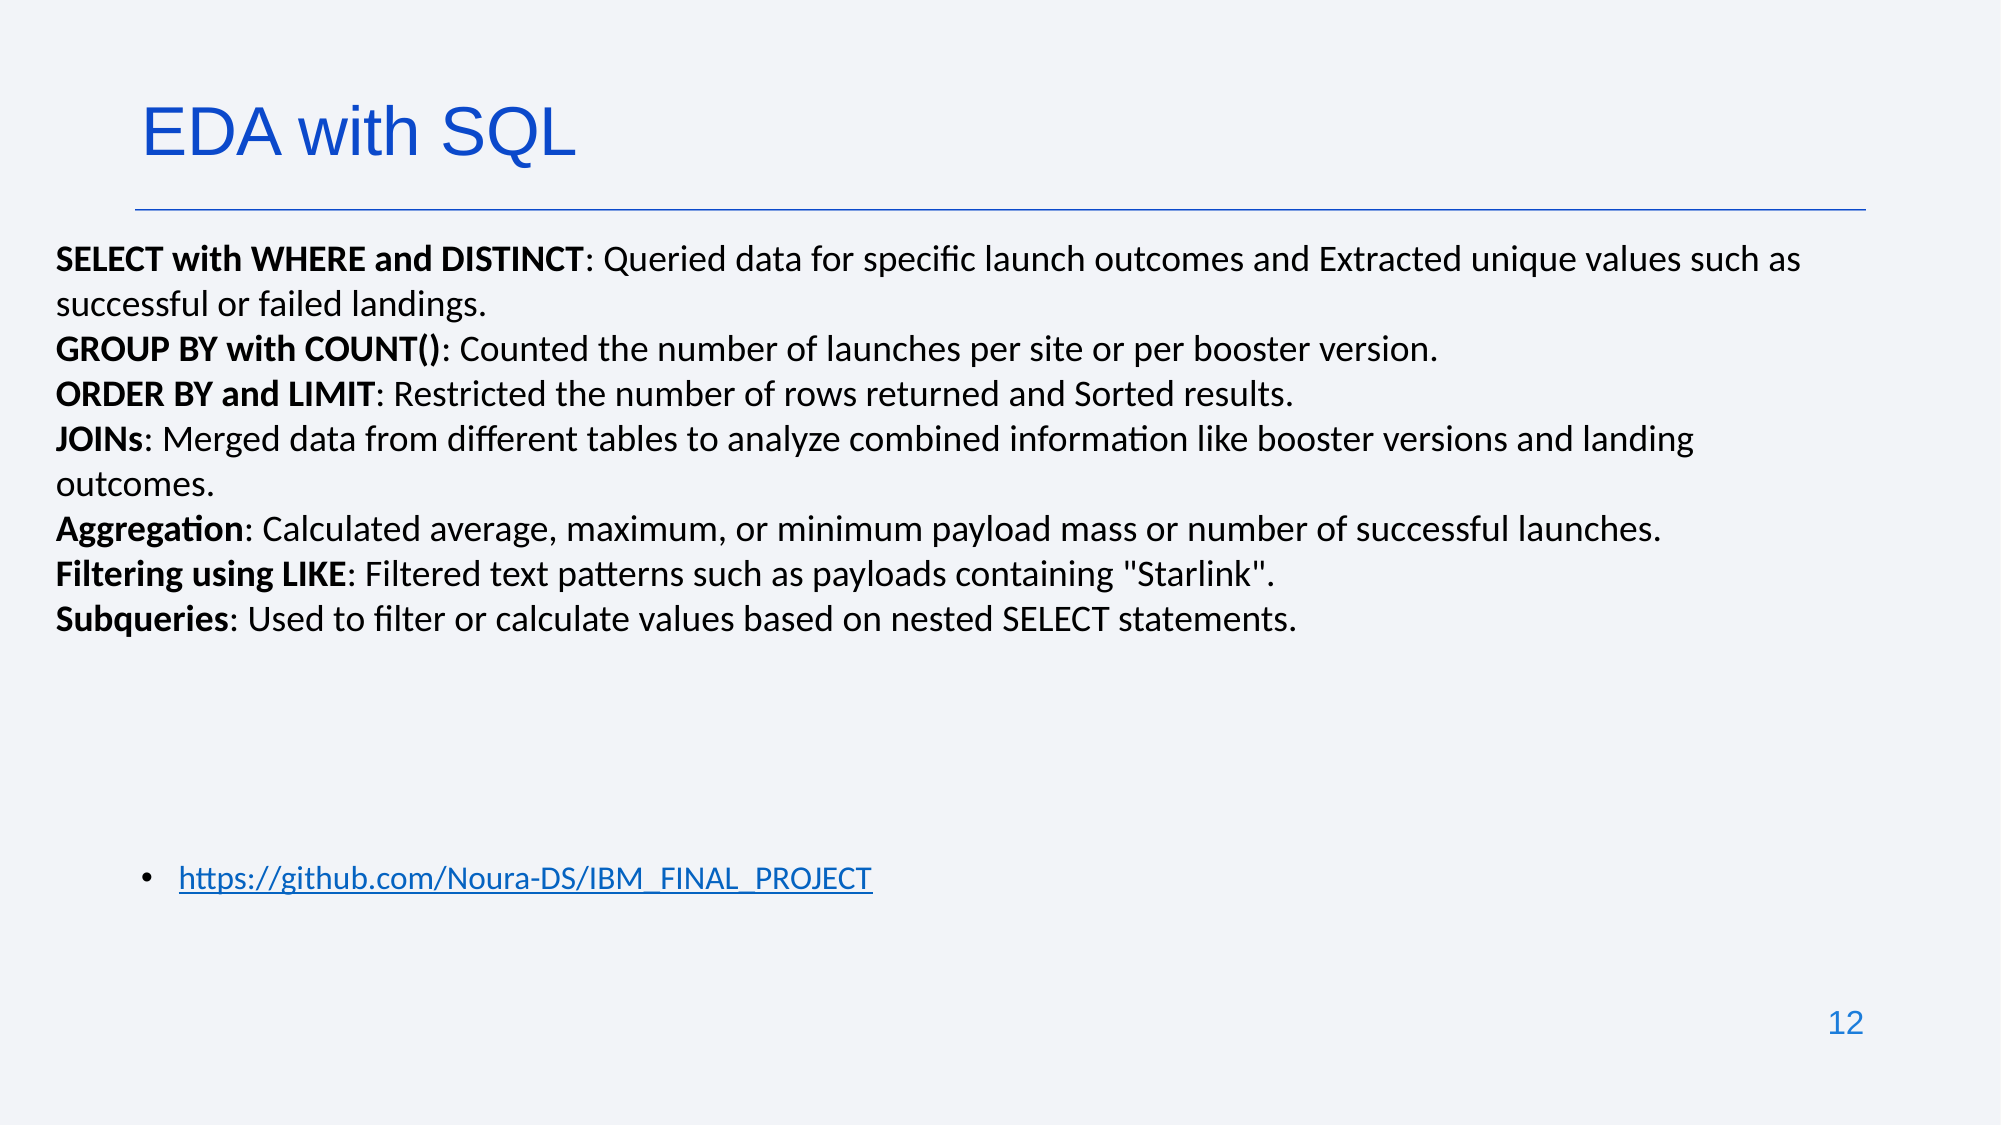

EDA with SQL
SELECT with WHERE and DISTINCT: Queried data for specific launch outcomes and Extracted unique values such as successful or failed landings.
GROUP BY with COUNT(): Counted the number of launches per site or per booster version.
ORDER BY and LIMIT: Restricted the number of rows returned and Sorted results.
JOINs: Merged data from different tables to analyze combined information like booster versions and landing outcomes.
Aggregation: Calculated average, maximum, or minimum payload mass or number of successful launches.
Filtering using LIKE: Filtered text patterns such as payloads containing "Starlink".
Subqueries: Used to filter or calculate values based on nested SELECT statements.

https://github.com/Noura-DS/IBM_FINAL_PROJECT

12